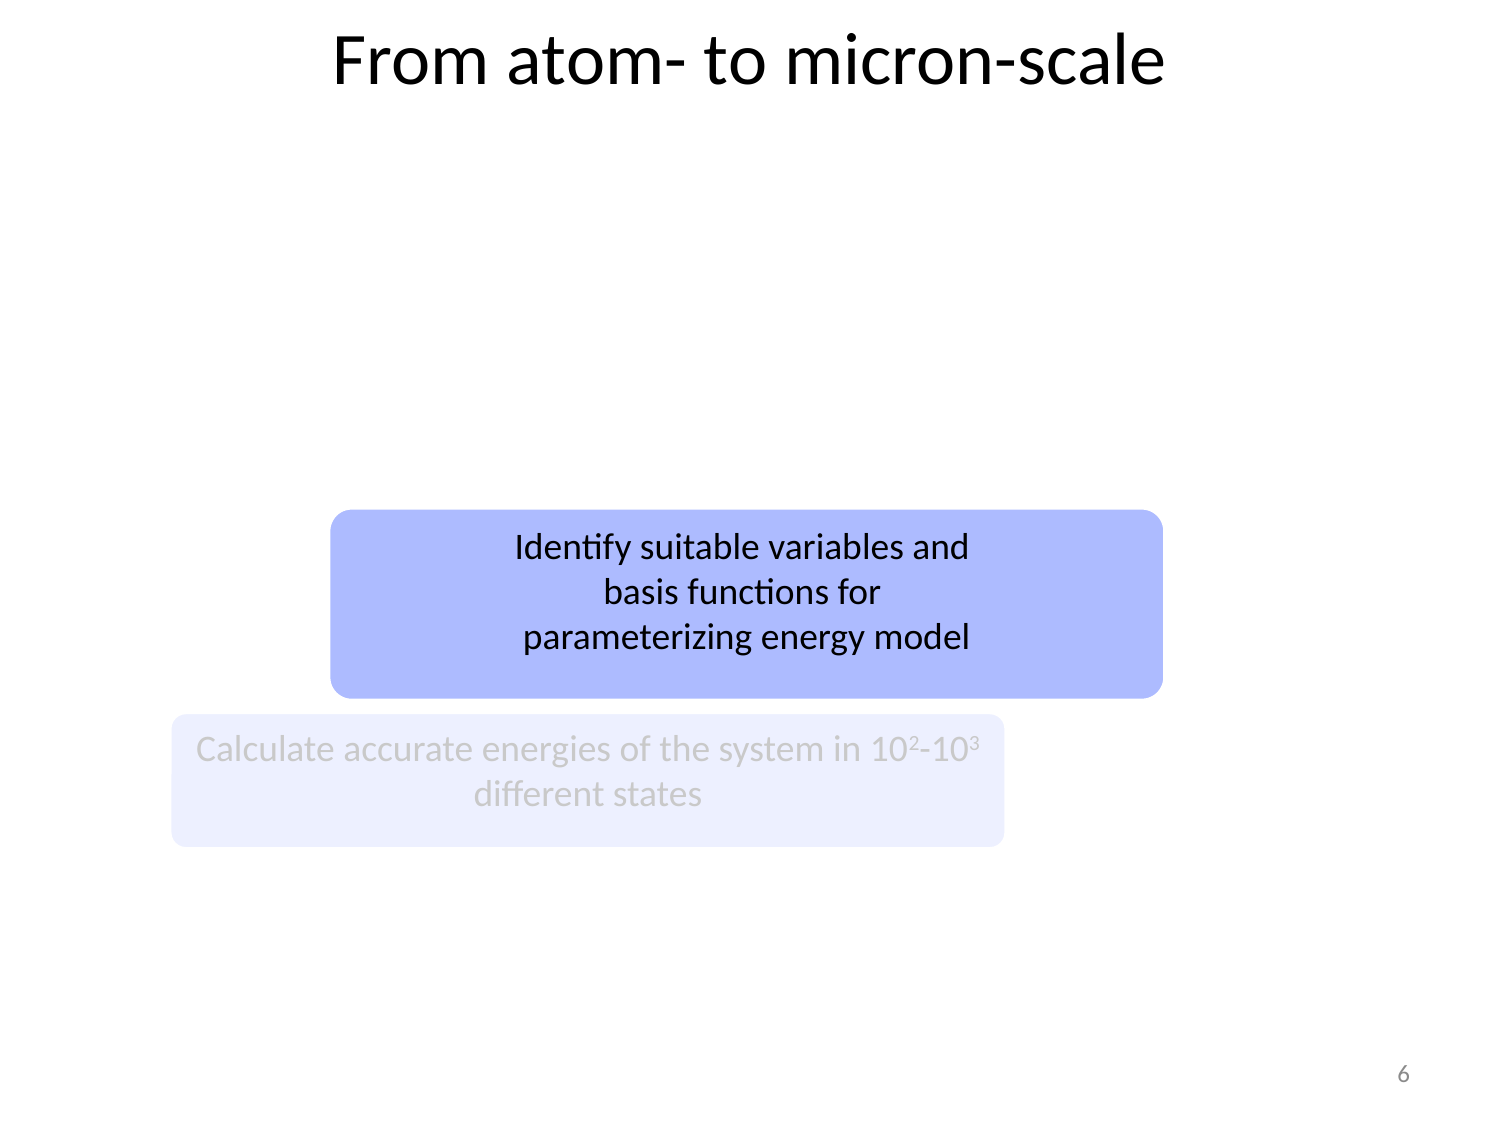

# From atom- to micron-scale
Identify suitable variables and
basis functions for
parameterizing energy model

Calculate accurate energies of the system in 102-103 different states
6